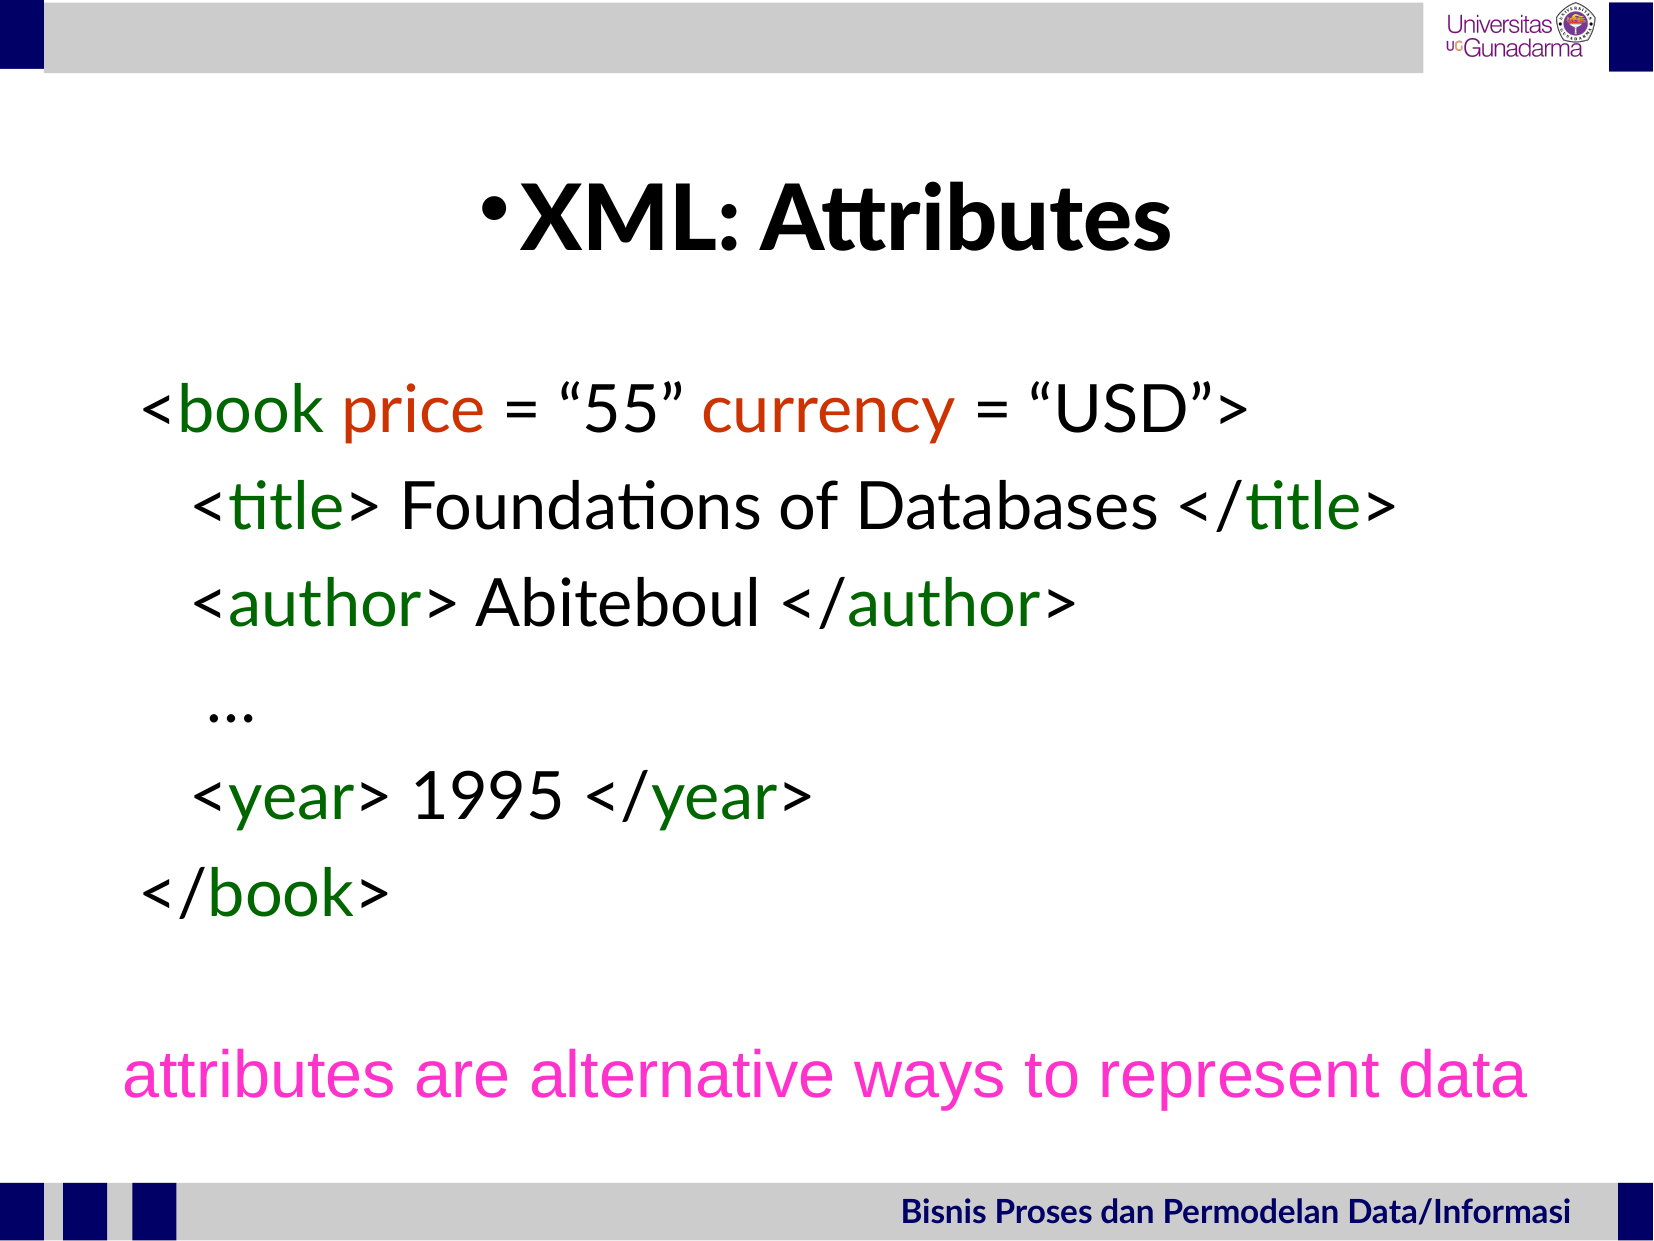

XML: Attributes
<book price = “55” currency = “USD”>
   <title> Foundations of Databases </title>
   <author> Abiteboul </author>
    …
   <year> 1995 </year>
</book>
attributes are alternative ways to represent data